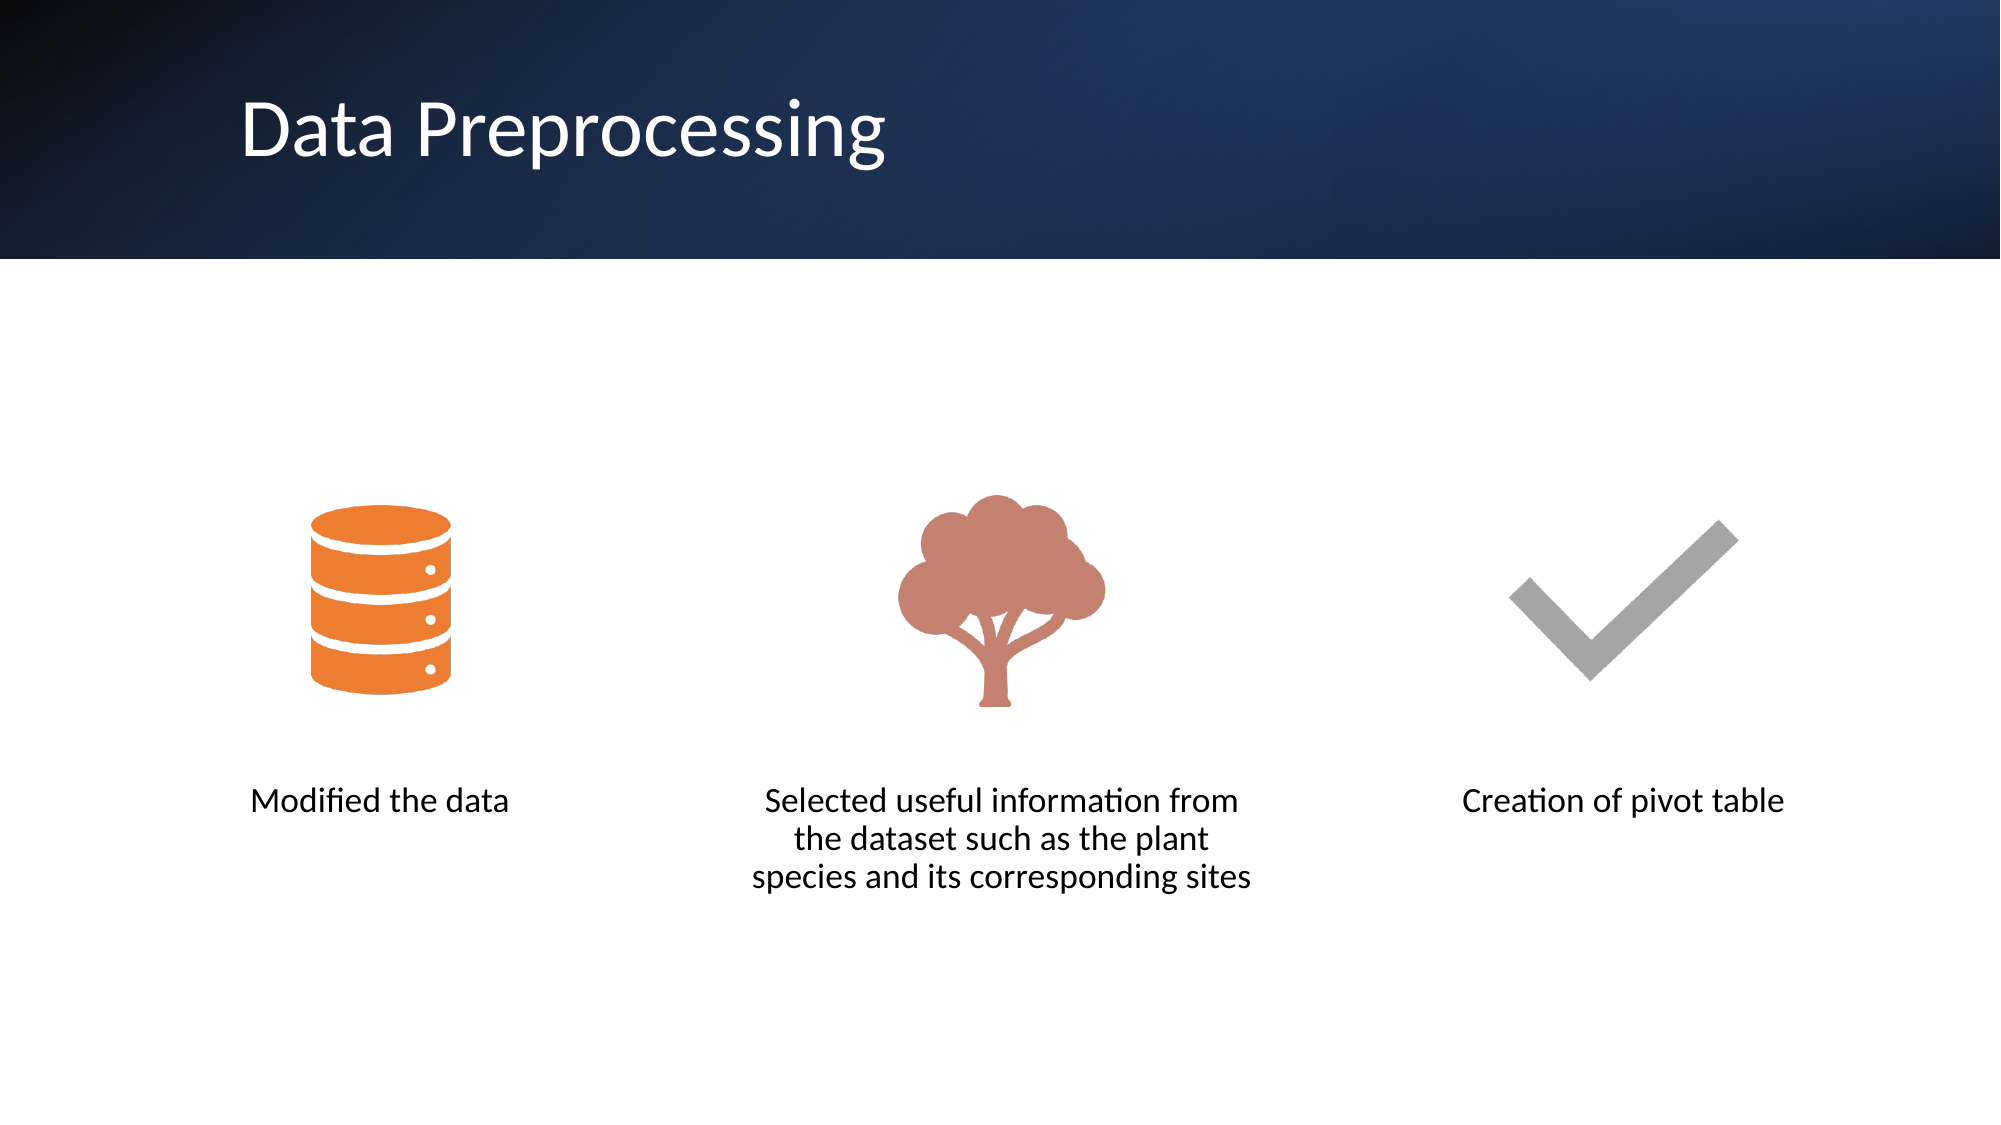

# Data Preprocessing
Modified the data
Selected useful information from the dataset such as the plant species and its corresponding sites
Creation of pivot table